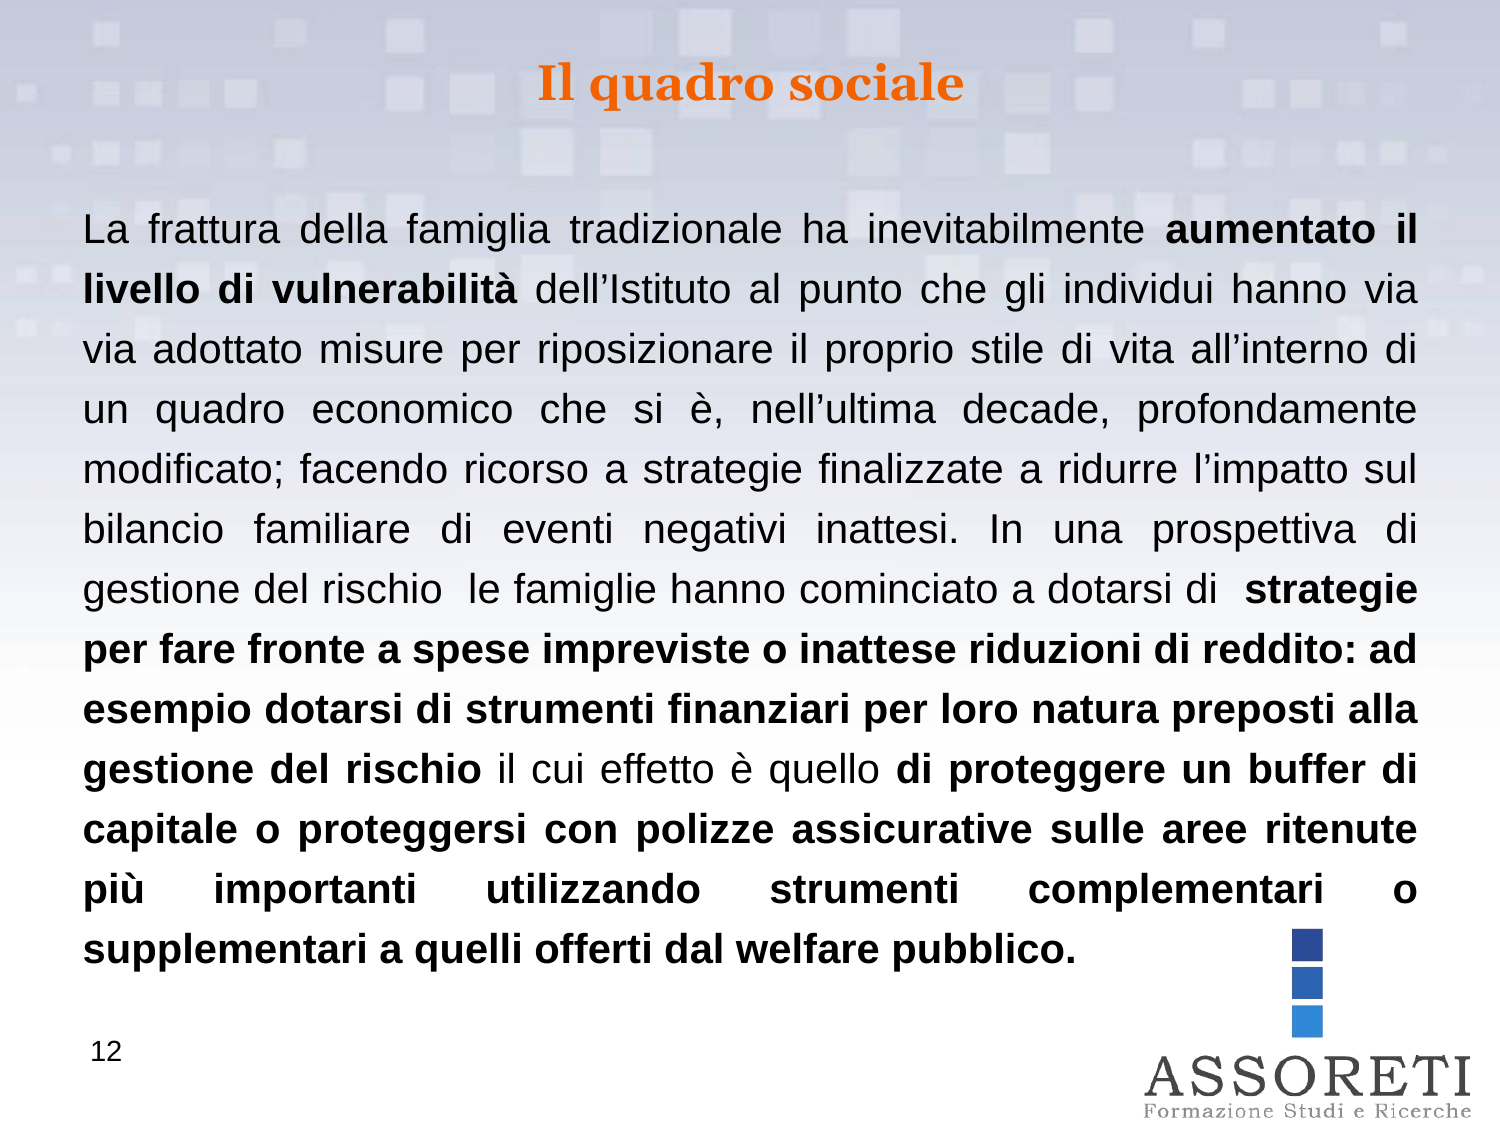

Il quadro sociale
La frattura della famiglia tradizionale ha inevitabilmente aumentato il livello di vulnerabilità dell’Istituto al punto che gli individui hanno via via adottato misure per riposizionare il proprio stile di vita all’interno di un quadro economico che si è, nell’ultima decade, profondamente modificato; facendo ricorso a strategie finalizzate a ridurre l’impatto sul bilancio familiare di eventi negativi inattesi. In una prospettiva di gestione del rischio  le famiglie hanno cominciato a dotarsi di  strategie per fare fronte a spese impreviste o inattese riduzioni di reddito: ad esempio dotarsi di strumenti finanziari per loro natura preposti alla gestione del rischio il cui effetto è quello di proteggere un buffer di capitale o proteggersi con polizze assicurative sulle aree ritenute più importanti utilizzando strumenti complementari o supplementari a quelli offerti dal welfare pubblico.

12